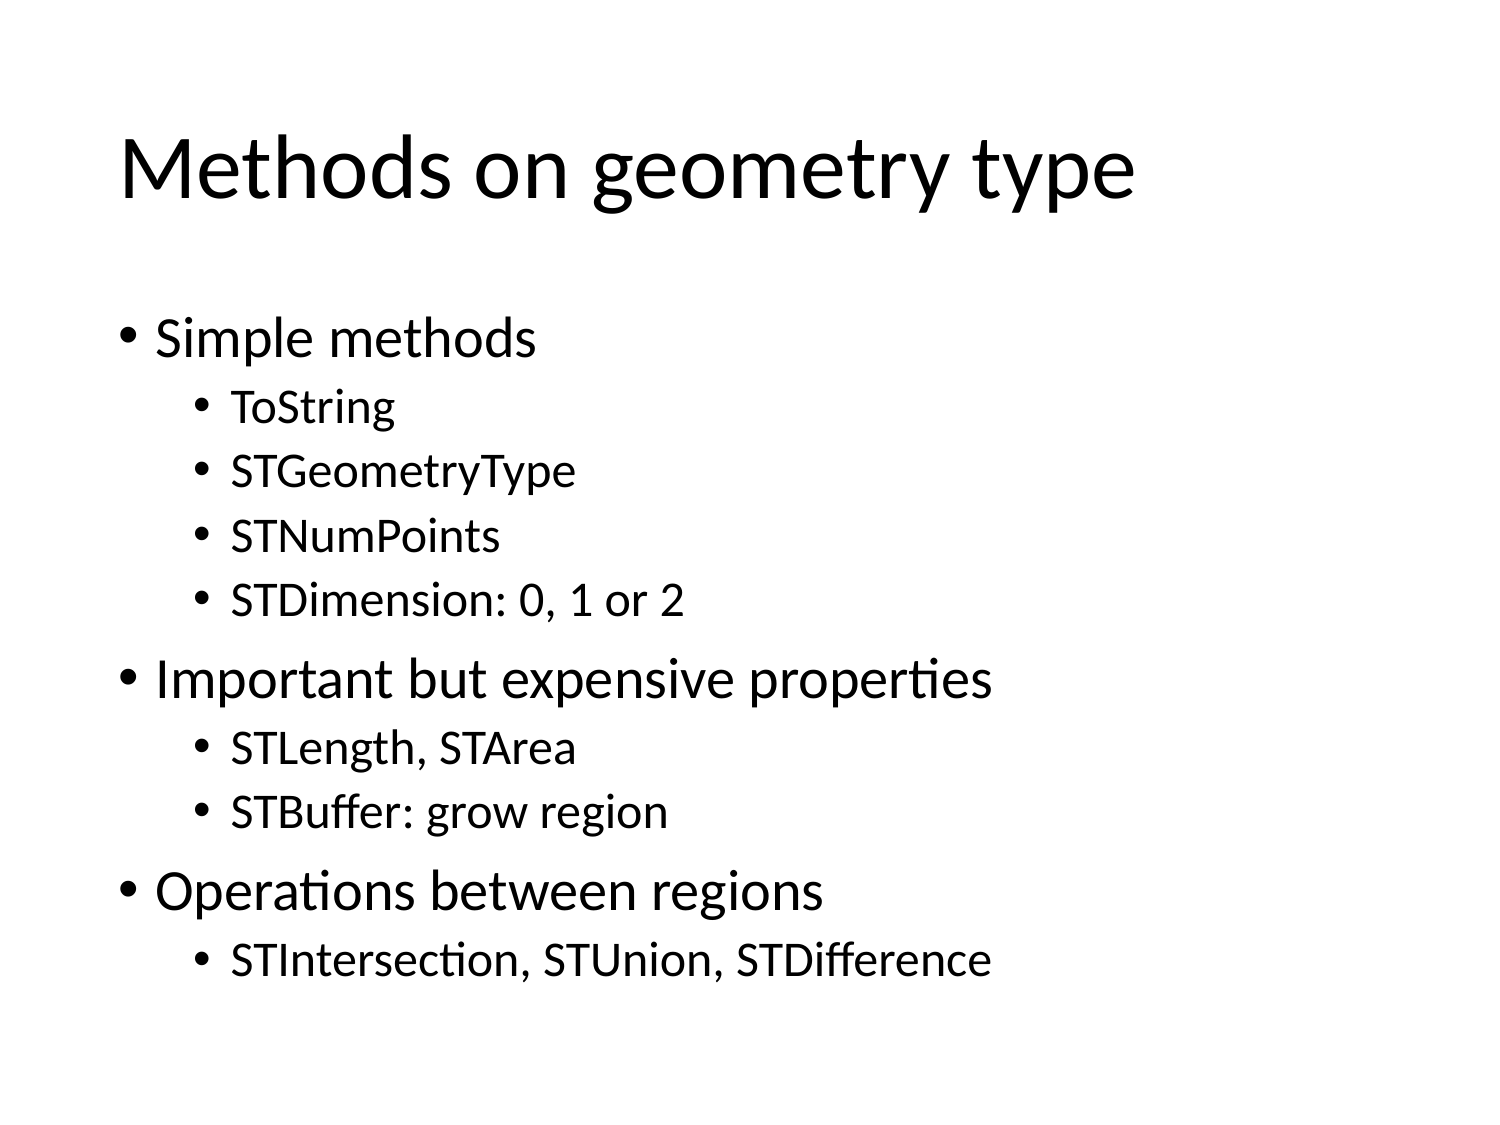

# Methods on geometry type
Simple methods
ToString
STGeometryType
STNumPoints
STDimension: 0, 1 or 2
Important but expensive properties
STLength, STArea
STBuffer: grow region
Operations between regions
STIntersection, STUnion, STDifference